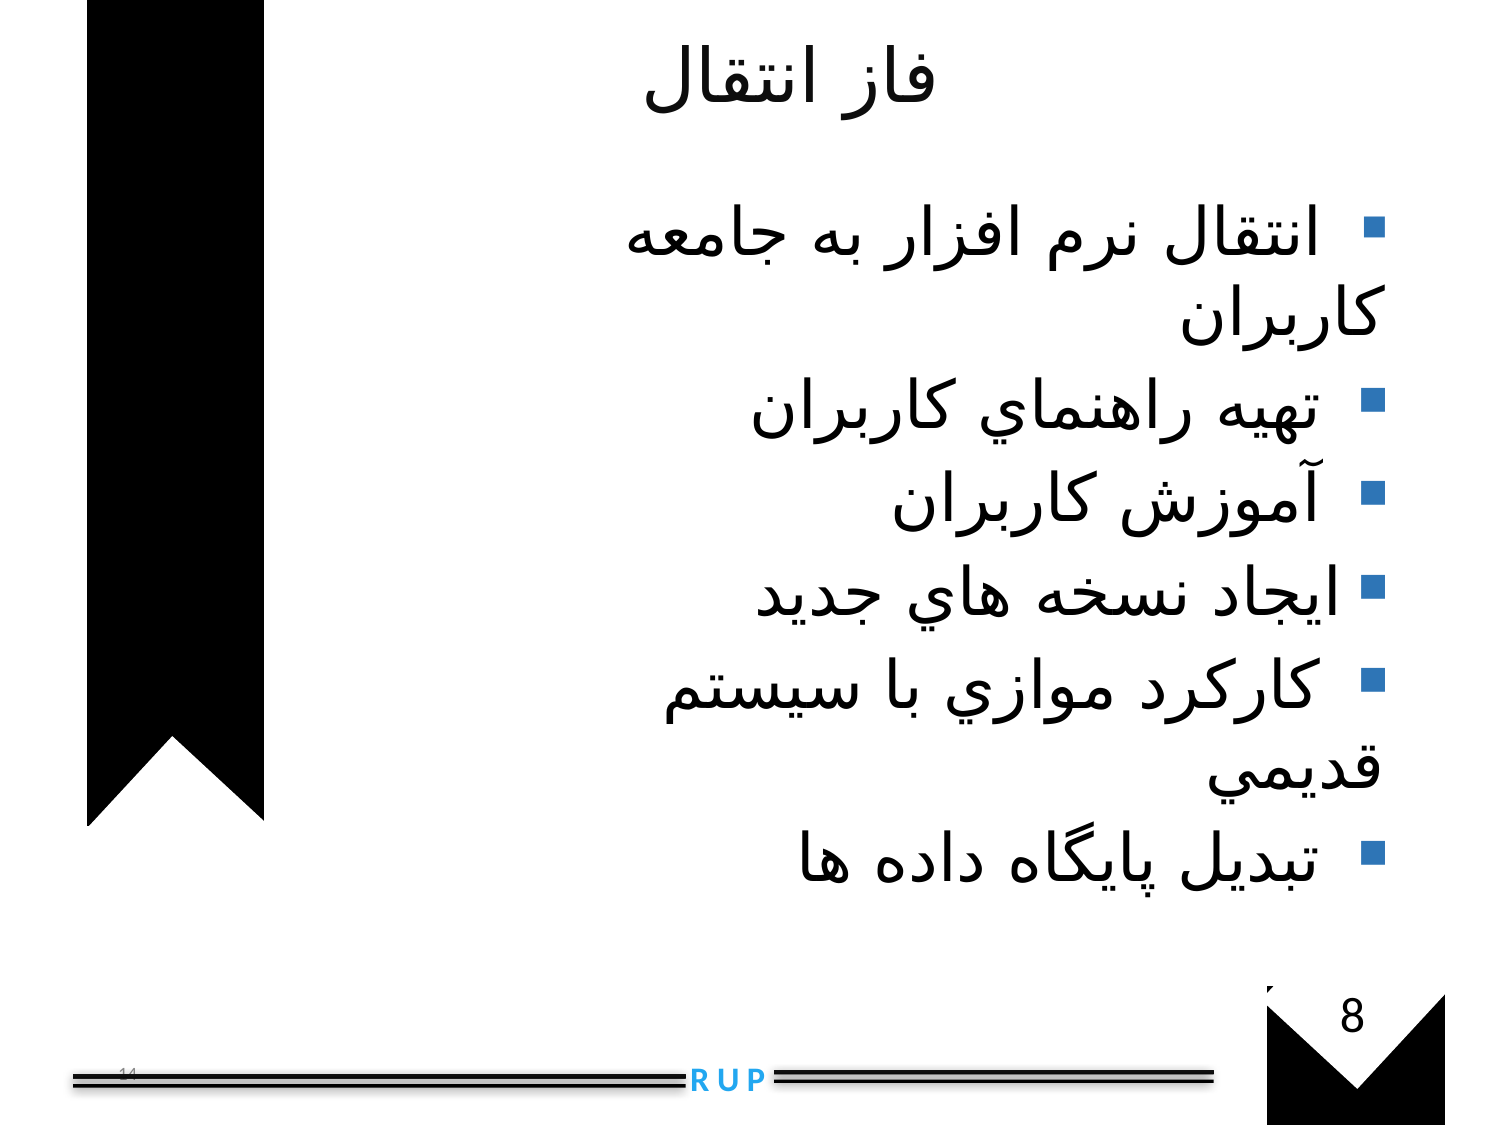

فاز انتقال
   انتقال نرم افزار به جامعه كاربران
  تهيه راهنماي كاربران
  آموزش كاربران
 ايجاد نسخه هاي جديد
  كاركرد موازي با سيستم قديمي
  تبديل پايگاه داده ها

8

14
R U P